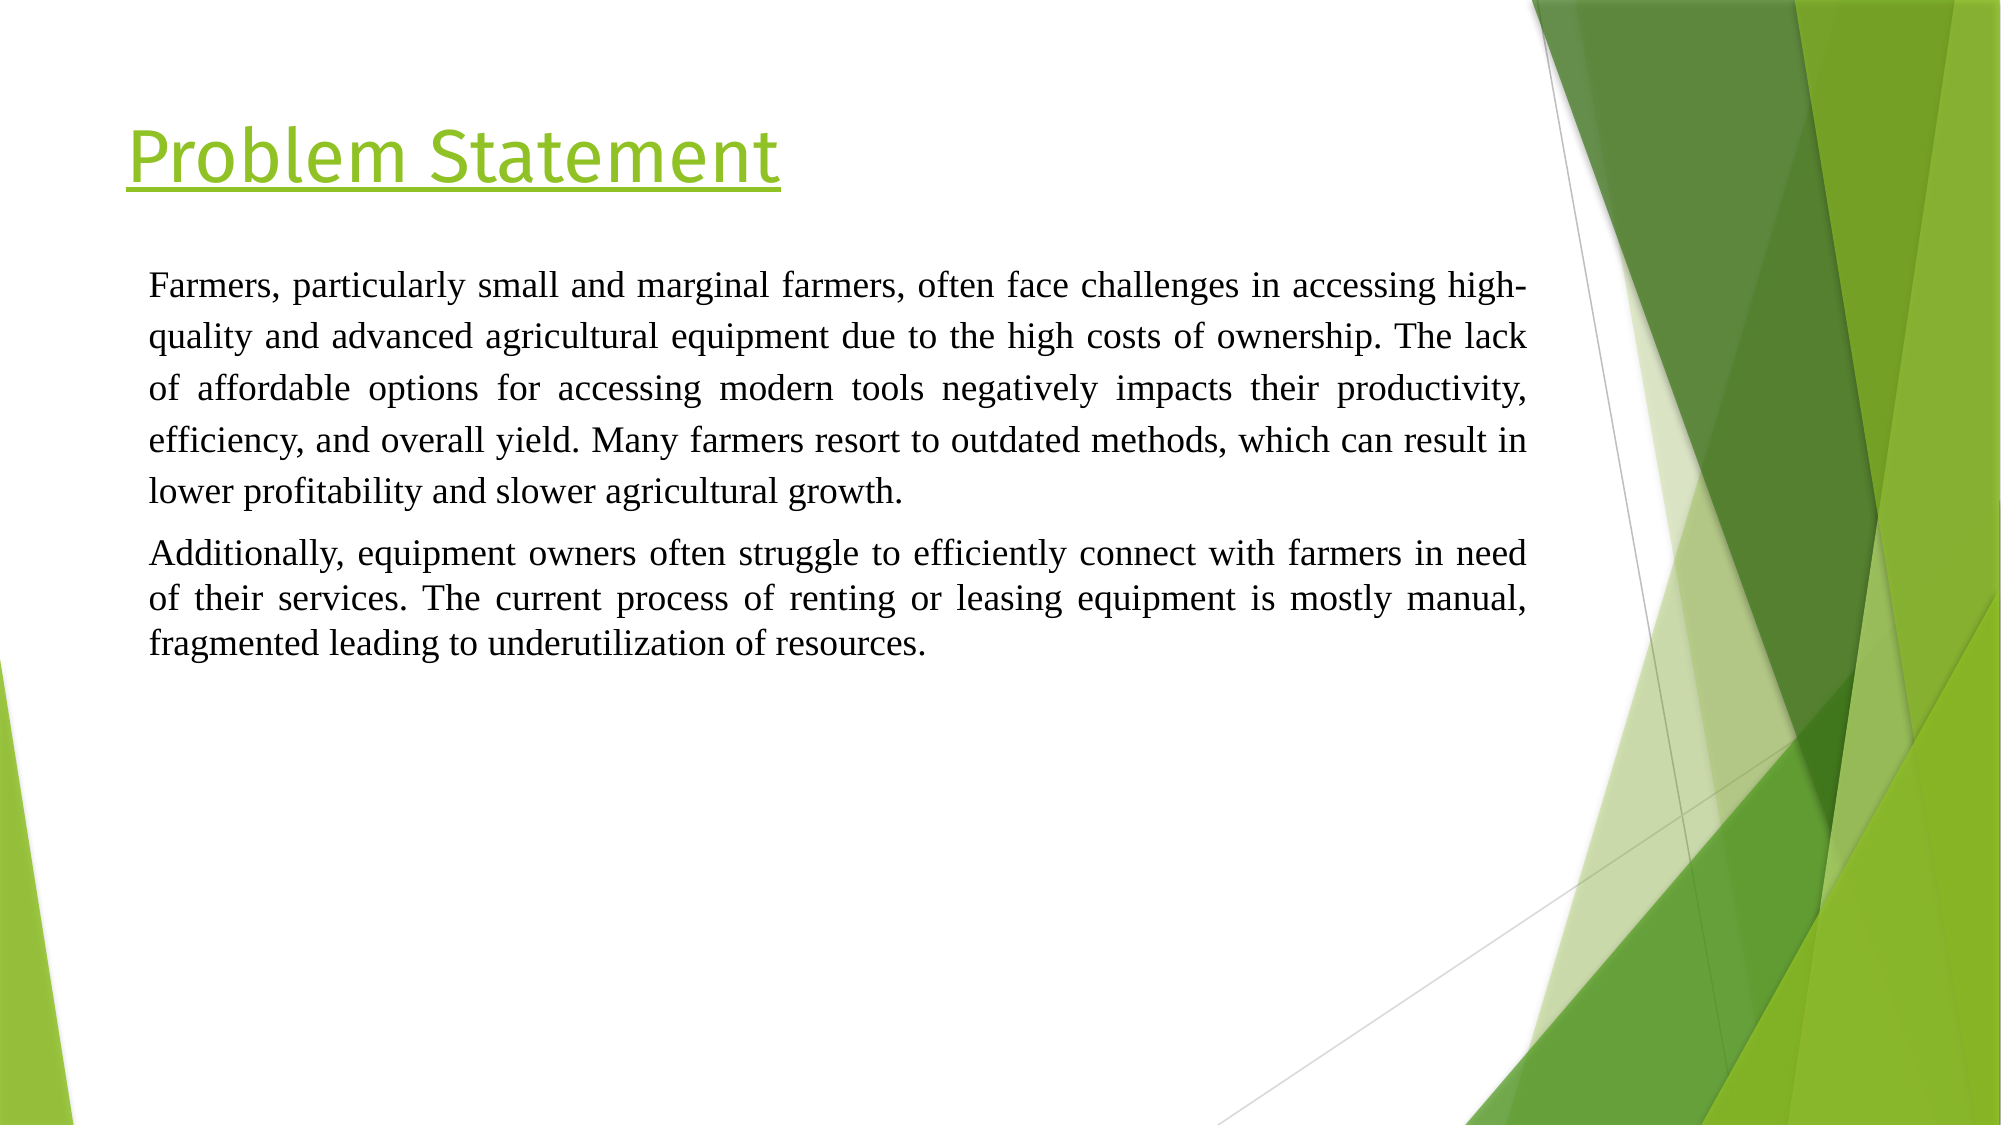

# Problem Statement
Farmers, particularly small and marginal farmers, often face challenges in accessing high-quality and advanced agricultural equipment due to the high costs of ownership. The lack of affordable options for accessing modern tools negatively impacts their productivity, efficiency, and overall yield. Many farmers resort to outdated methods, which can result in lower profitability and slower agricultural growth.
Additionally, equipment owners often struggle to efficiently connect with farmers in need of their services. The current process of renting or leasing equipment is mostly manual, fragmented leading to underutilization of resources.